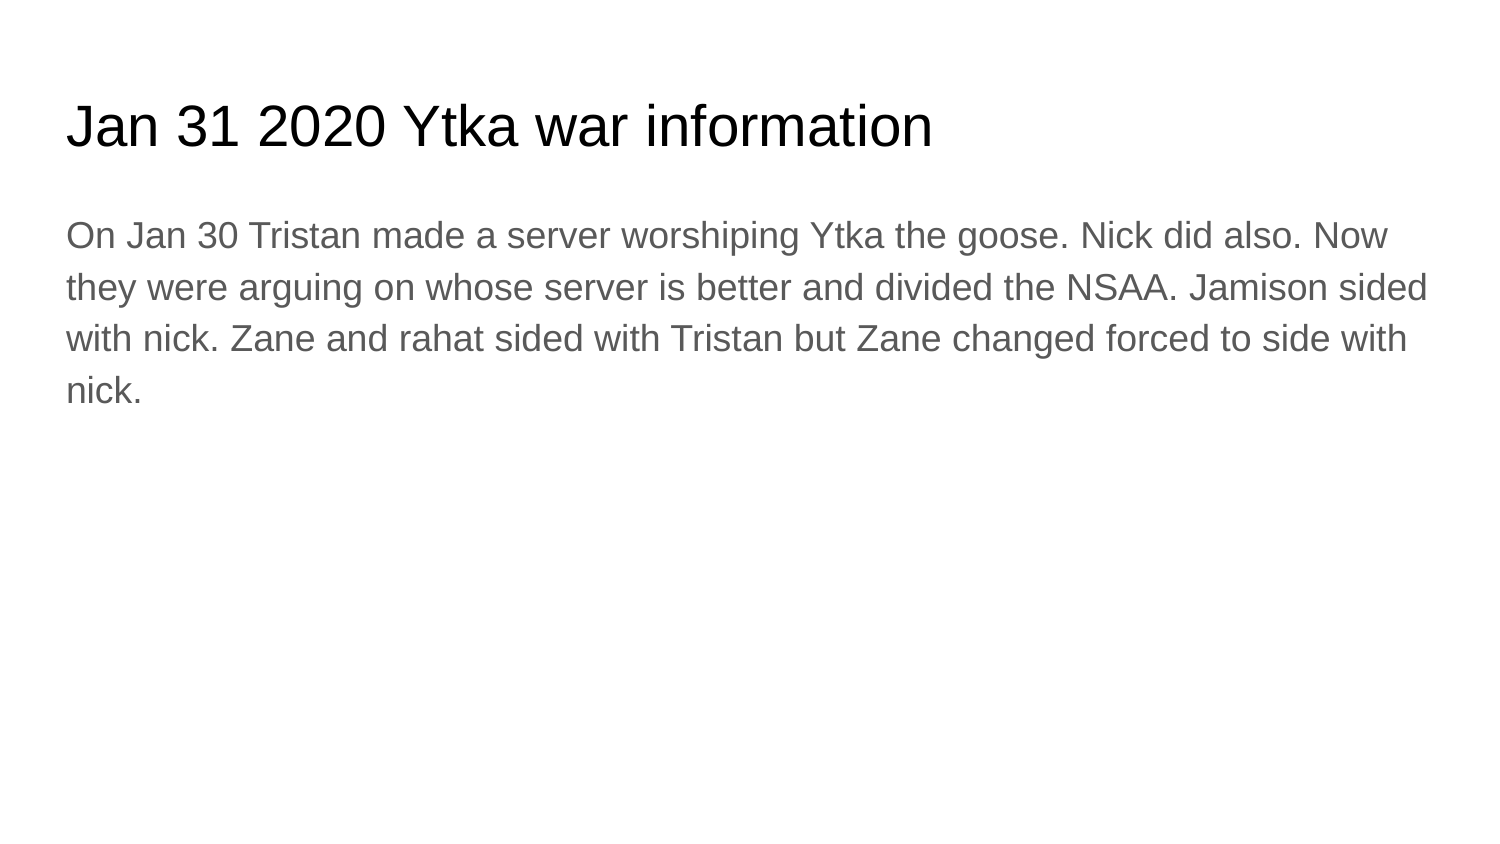

# Jan 31 2020 Ytka war information
On Jan 30 Tristan made a server worshiping Ytka the goose. Nick did also. Now they were arguing on whose server is better and divided the NSAA. Jamison sided with nick. Zane and rahat sided with Tristan but Zane changed forced to side with nick.